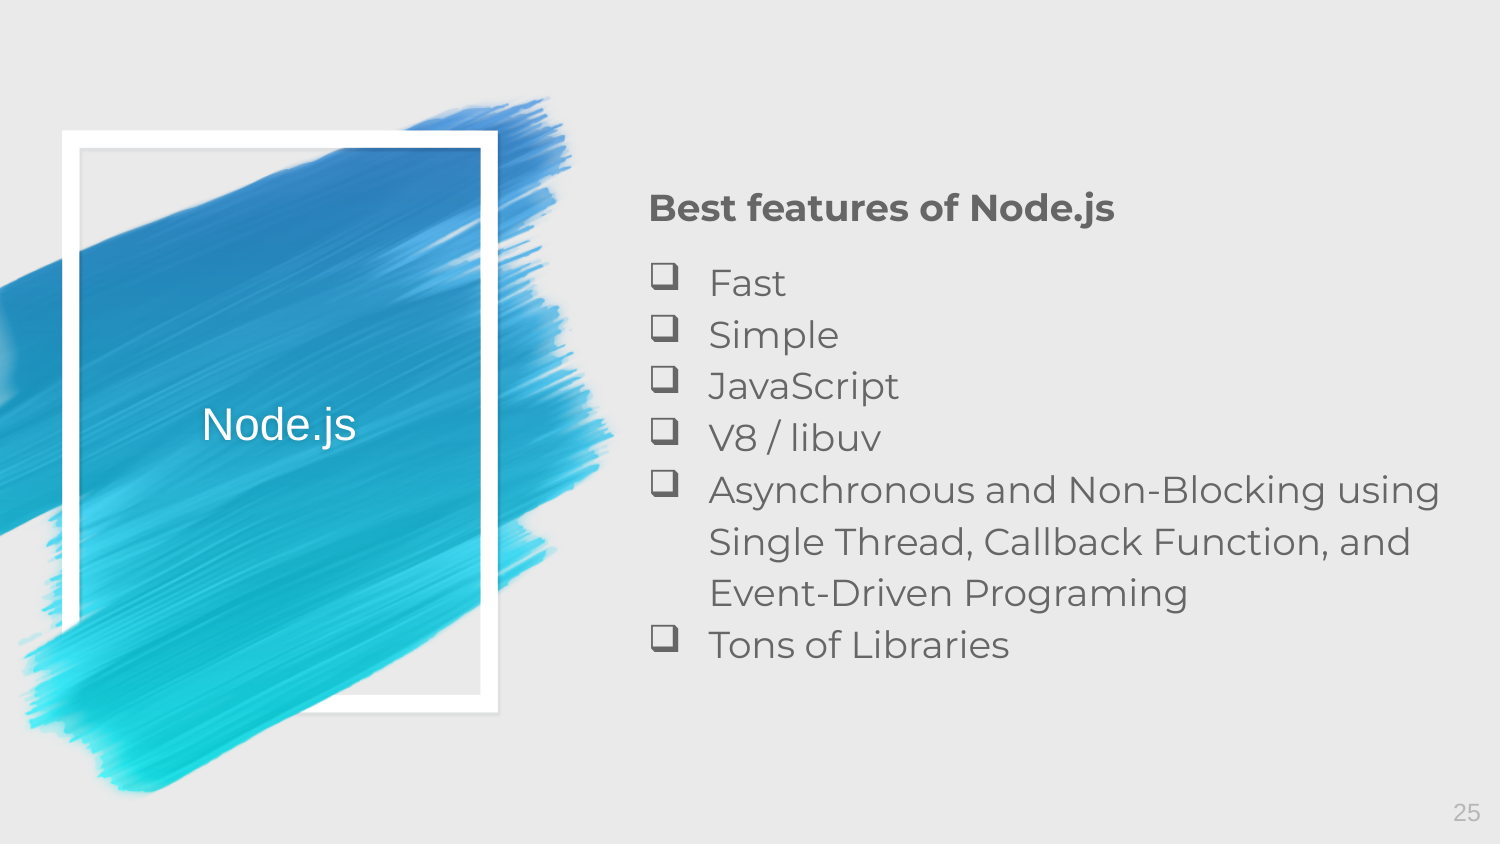

Best features of Node.js

Fast
Simple
JavaScript
V8 / libuv
Asynchronous and Non-Blocking using Single Thread, Callback Function, and Event-Driven Programing
Tons of Libraries
# Node.js
25